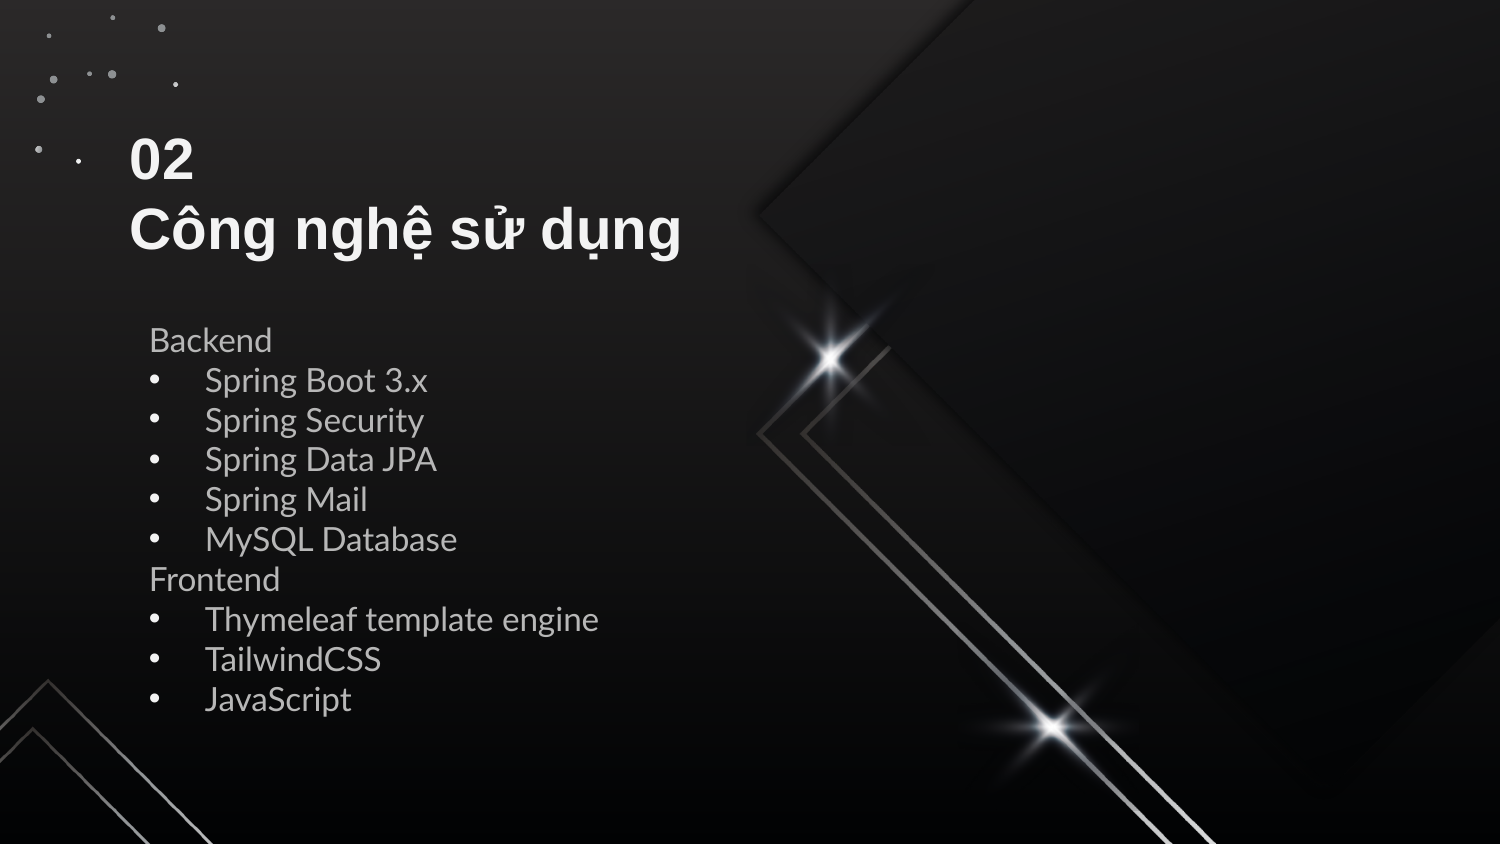

# 02 Công nghệ sử dụng
Backend
Spring Boot 3.x
Spring Security
Spring Data JPA
Spring Mail
MySQL Database
Frontend
Thymeleaf template engine
TailwindCSS
JavaScript